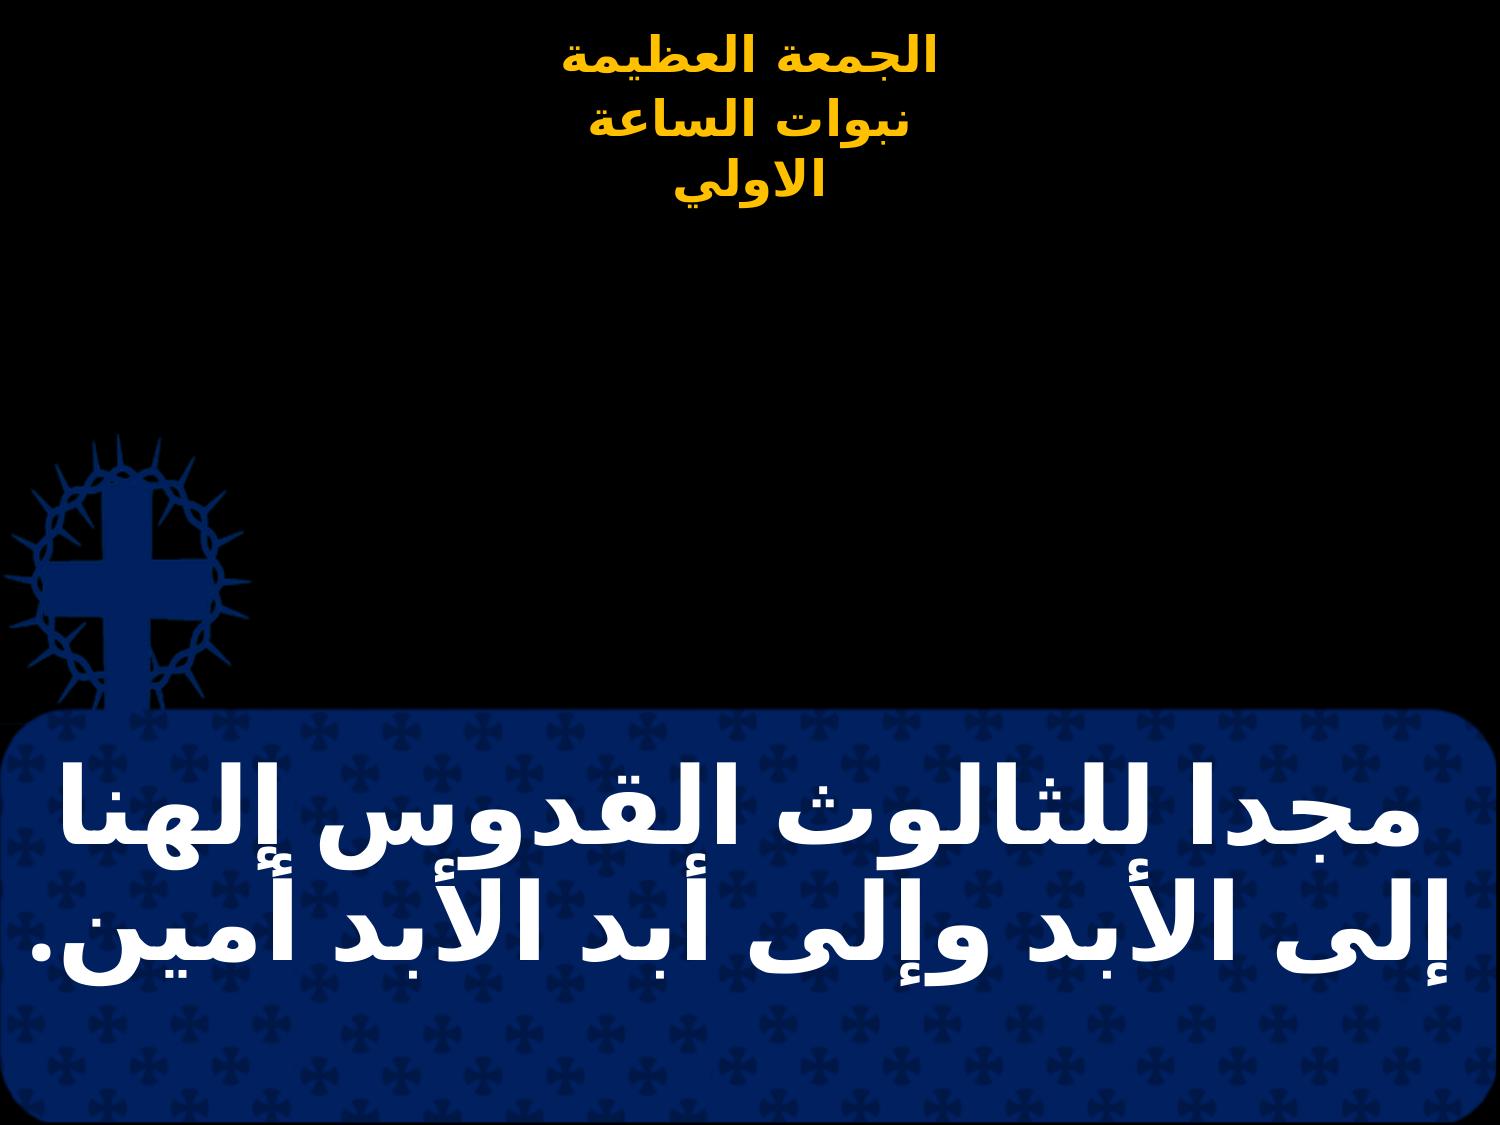

# مجدا للثالوث القدوس إلهنا إلى الأبد وإلى أبد الأبد أمين.